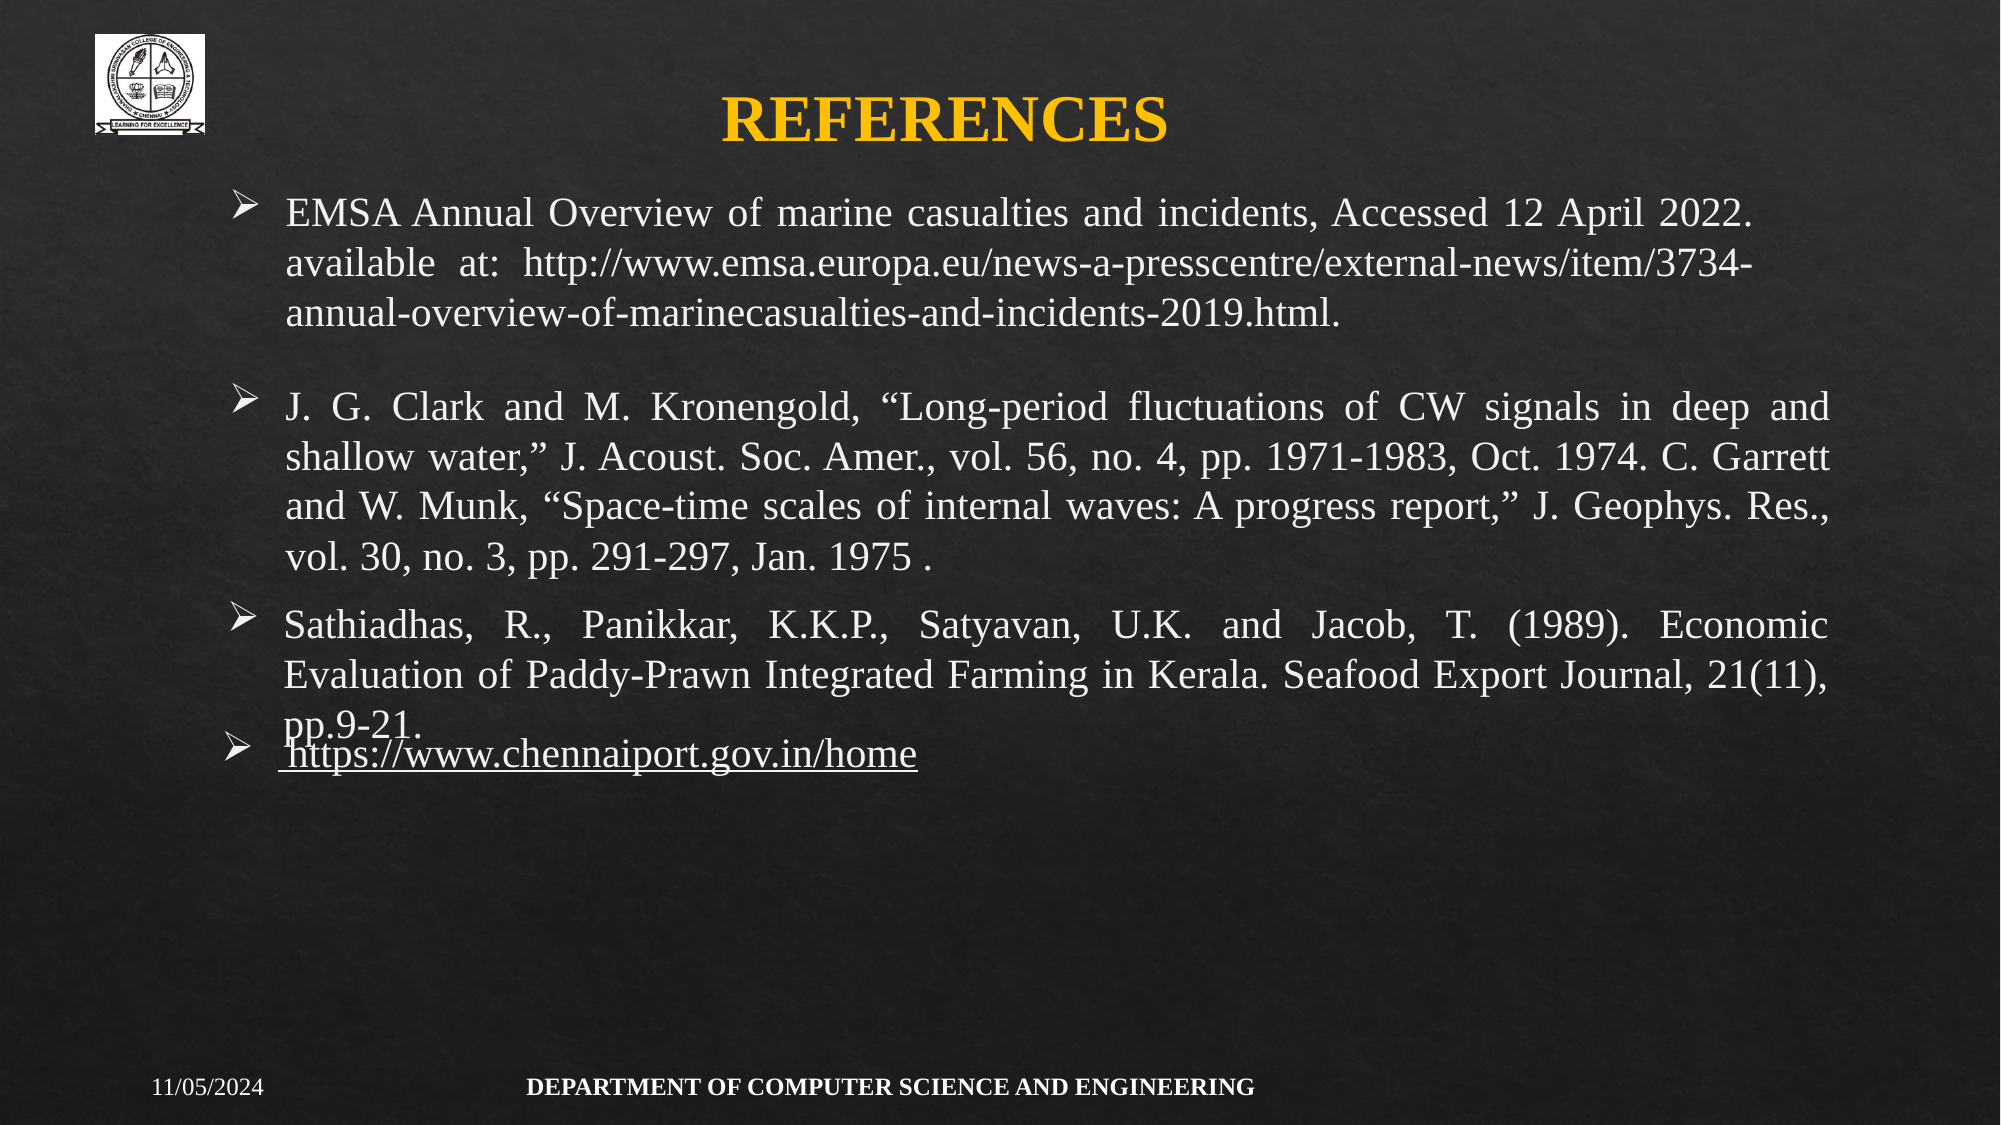

REFERENCES
EMSA Annual Overview of marine casualties and incidents, Accessed 12 April 2022. available at: http://www.emsa.europa.eu/news-a-presscentre/external-news/item/3734-annual-overview-of-marinecasualties-and-incidents-2019.html.

J. G. Clark and M. Kronengold, “Long-period fluctuations of CW signals in deep and shallow water,” J. Acoust. Soc. Amer., vol. 56, no. 4, pp. 1971-1983, Oct. 1974. C. Garrett and W. Munk, “Space-time scales of internal waves: A progress report,” J. Geophys. Res., vol. 30, no. 3, pp. 291-297, Jan. 1975 .
Sathiadhas, R., Panikkar, K.K.P., Satyavan, U.K. and Jacob, T. (1989). Economic Evaluation of Paddy-Prawn Integrated Farming in Kerala. Seafood Export Journal, 21(11), pp.9-21.
 https://www.chennaiport.gov.in/home